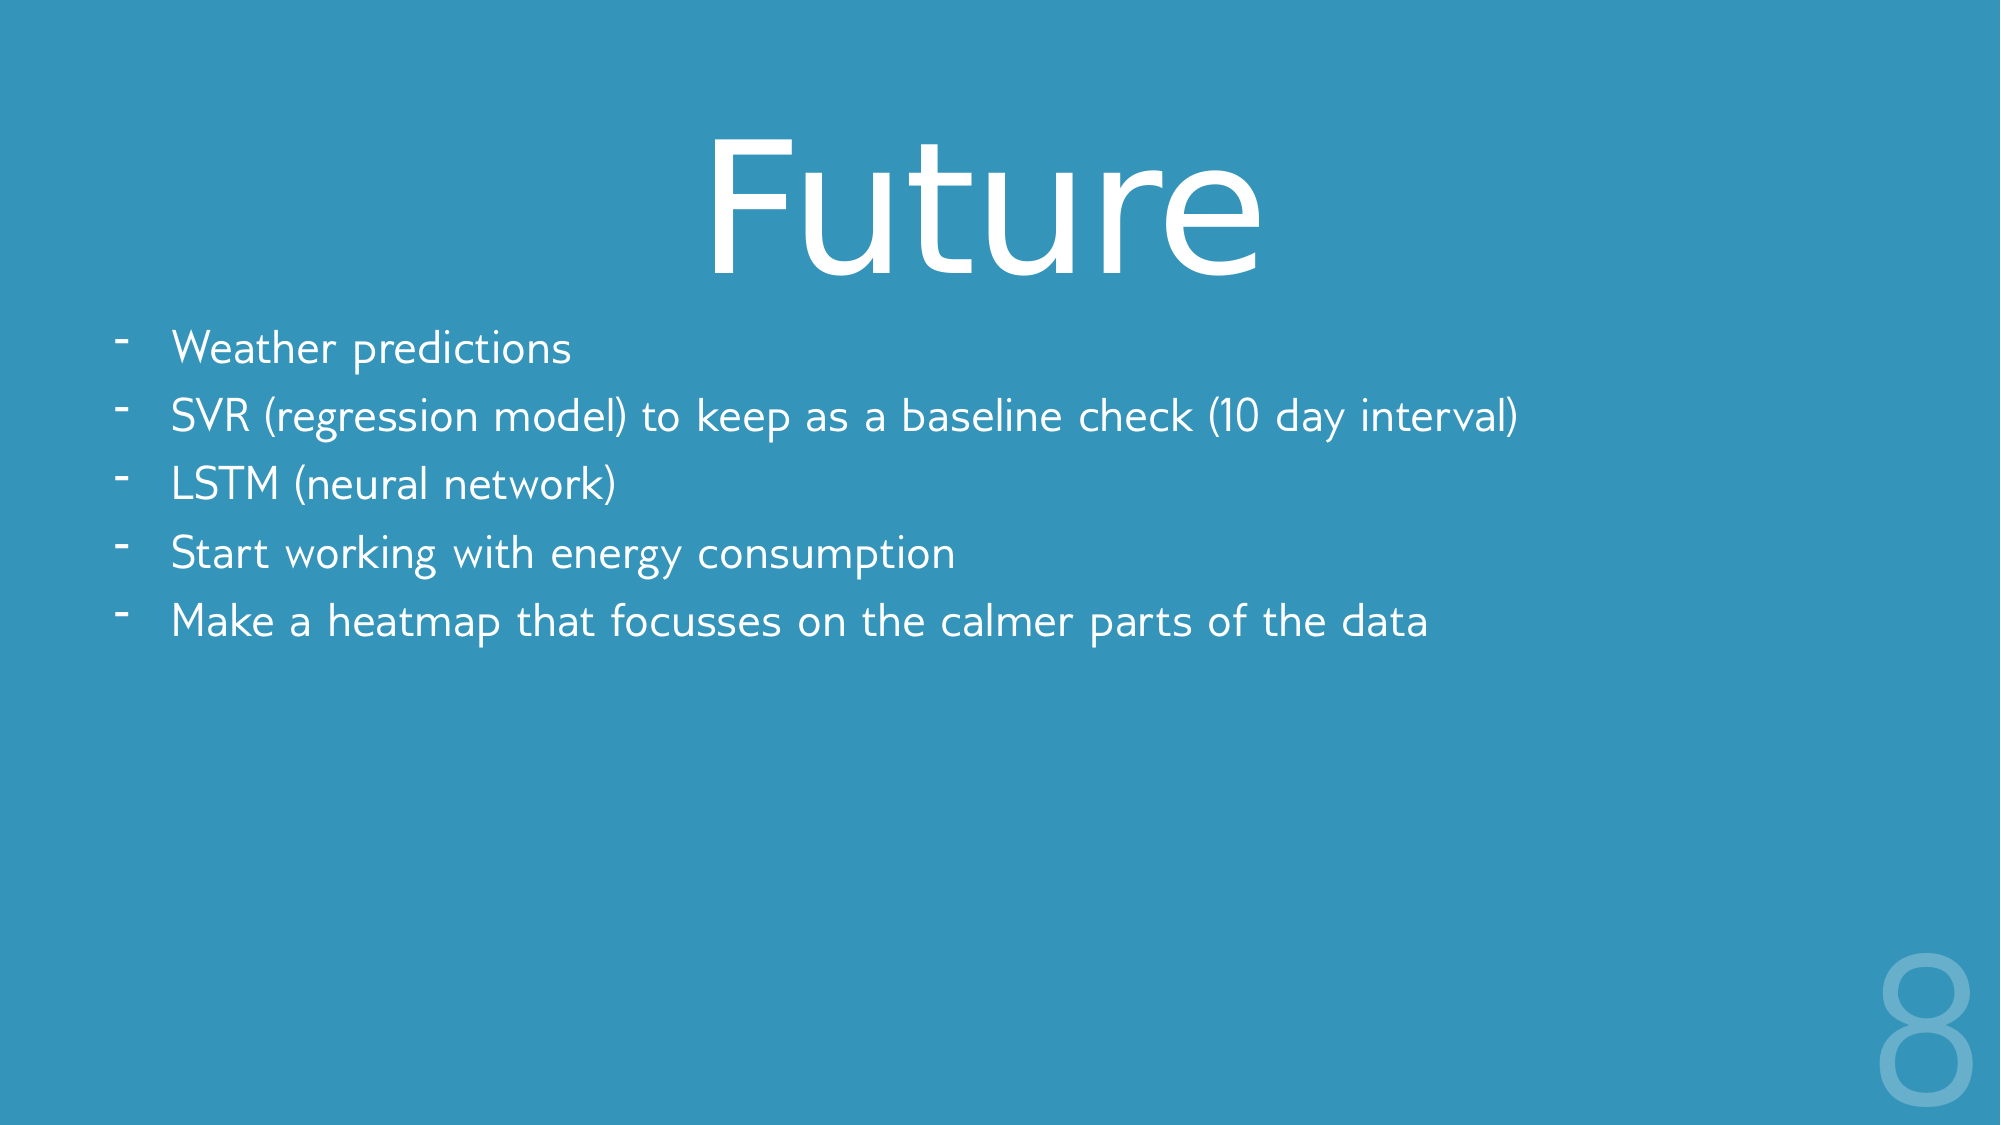

# Future
Weather predictions
SVR (regression model) to keep as a baseline check (10 day interval)
LSTM (neural network)
Start working with energy consumption
Make a heatmap that focusses on the calmer parts of the data

8